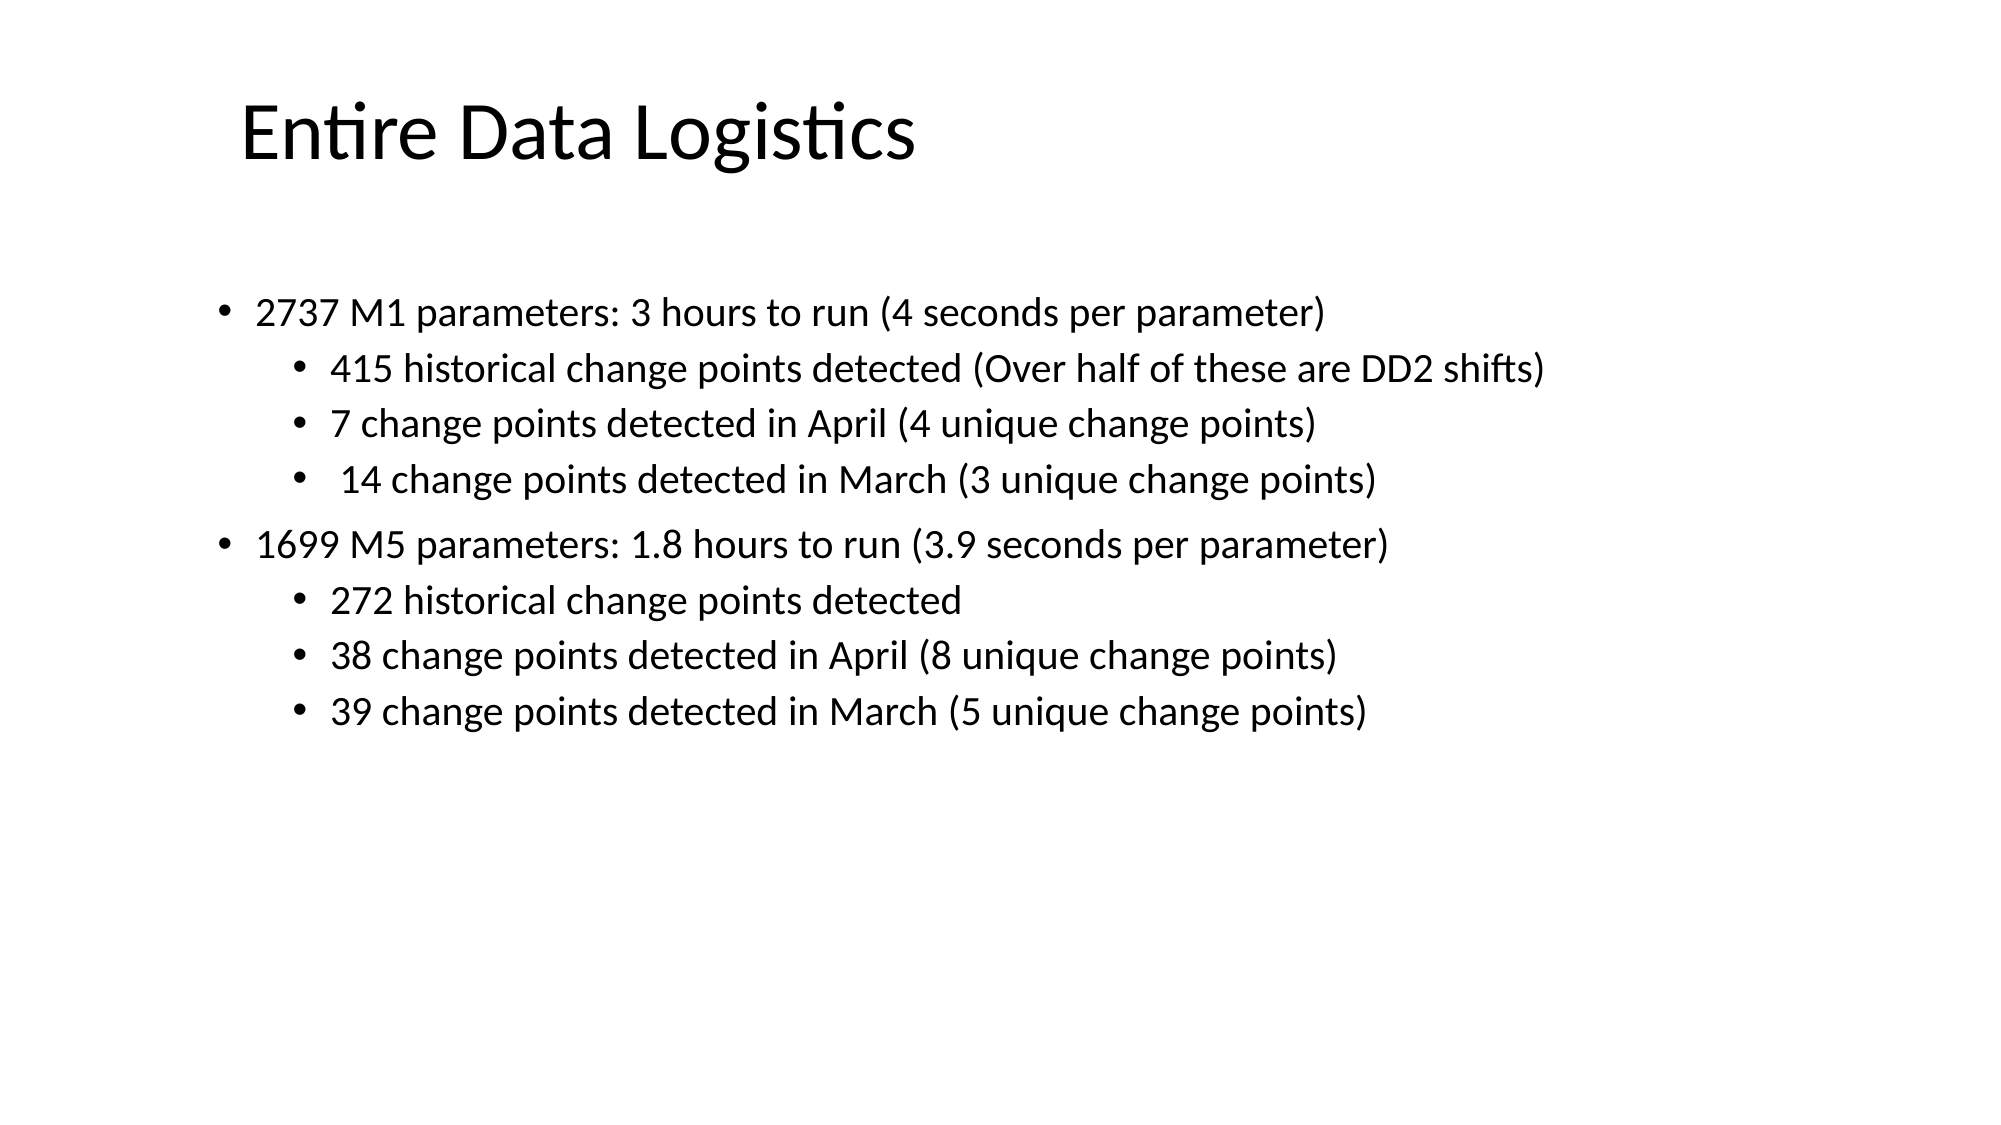

# Entire Data Logistics
2737 M1 parameters: 3 hours to run (4 seconds per parameter)
415 historical change points detected (Over half of these are DD2 shifts)
7 change points detected in April (4 unique change points)
 14 change points detected in March (3 unique change points)
1699 M5 parameters: 1.8 hours to run (3.9 seconds per parameter)
272 historical change points detected
38 change points detected in April (8 unique change points)
39 change points detected in March (5 unique change points)